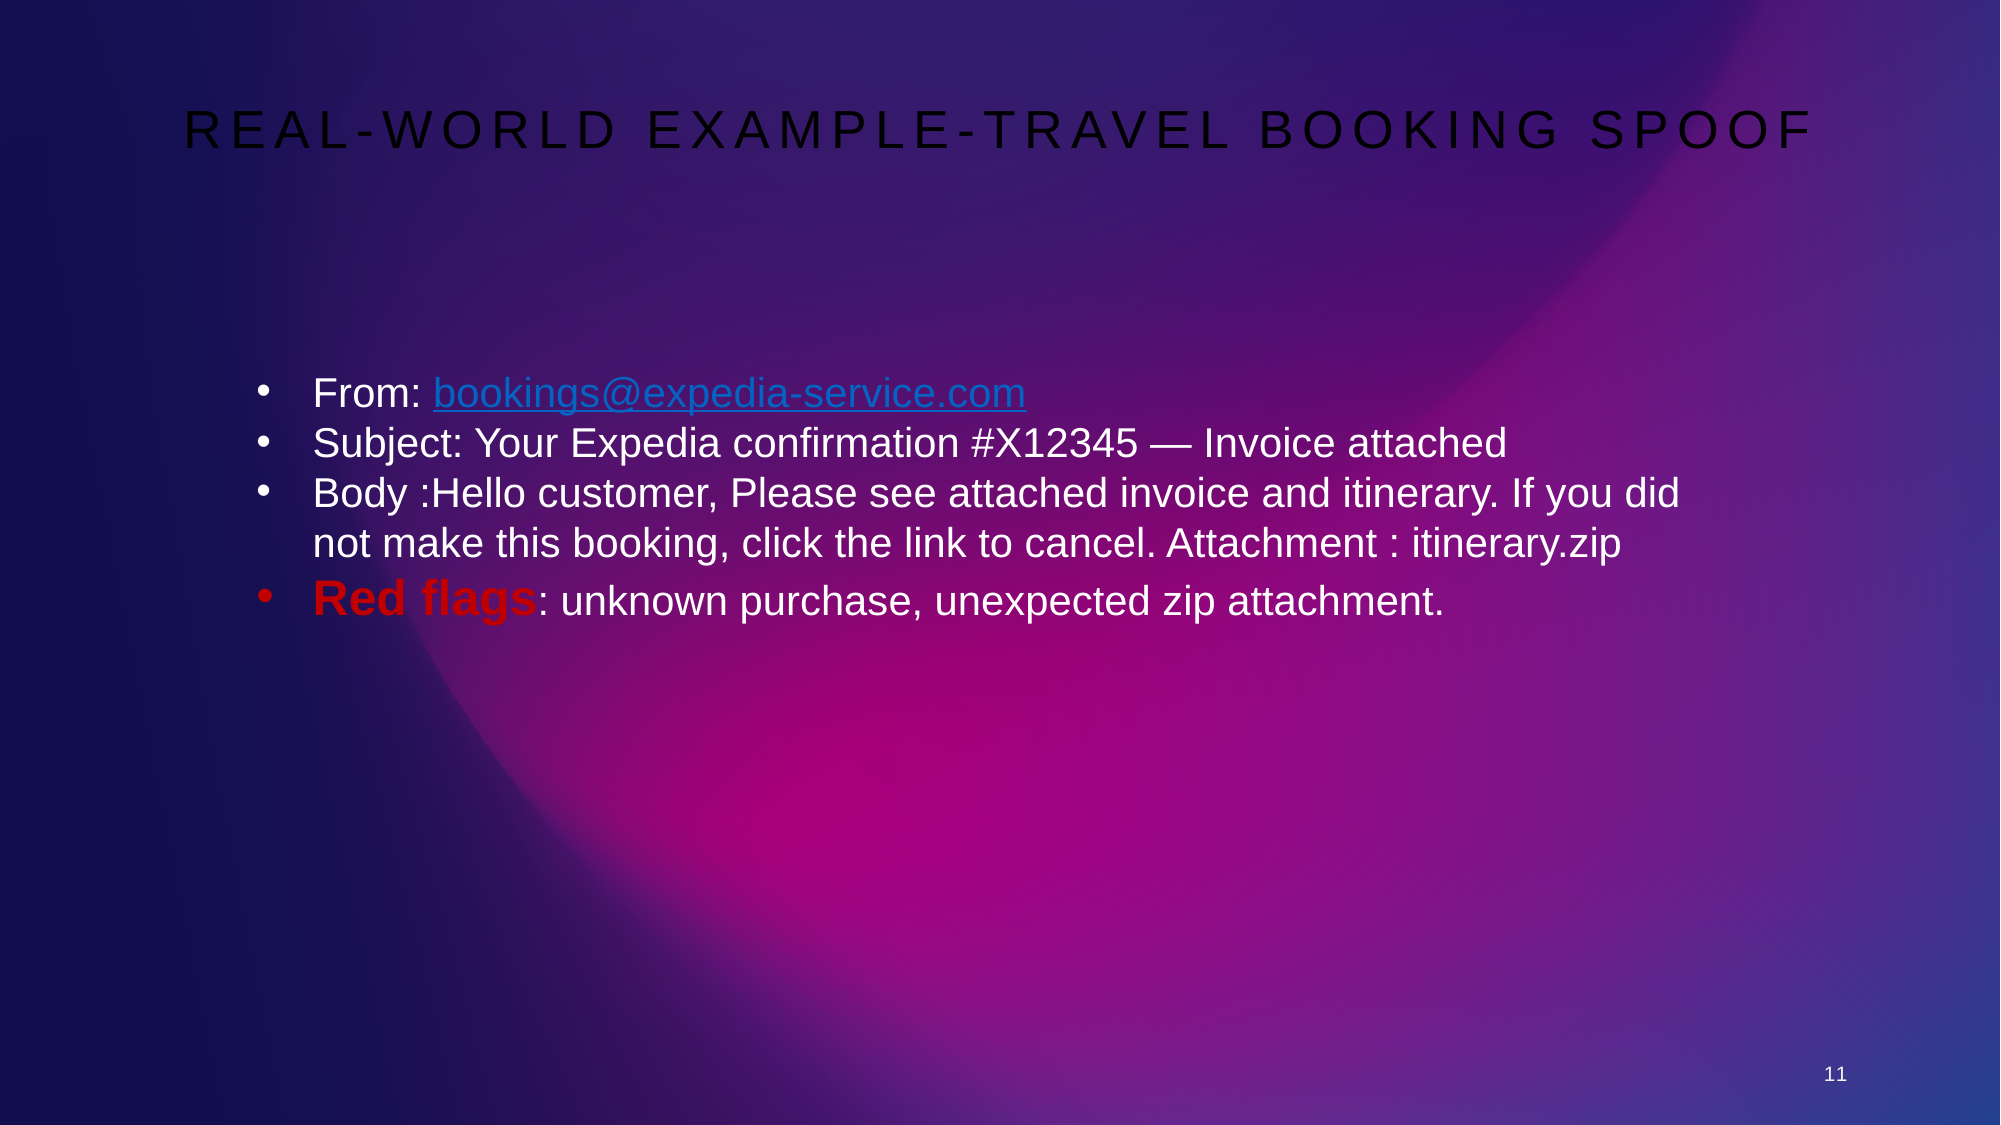

# Real-World Example-Travel Booking Spoof
From: bookings@expedia-service.com
Subject: Your Expedia confirmation #X12345 — Invoice attached
Body :Hello customer, Please see attached invoice and itinerary. If you did not make this booking, click the link to cancel. Attachment : itinerary.zip
Red flags: unknown purchase, unexpected zip attachment.
11